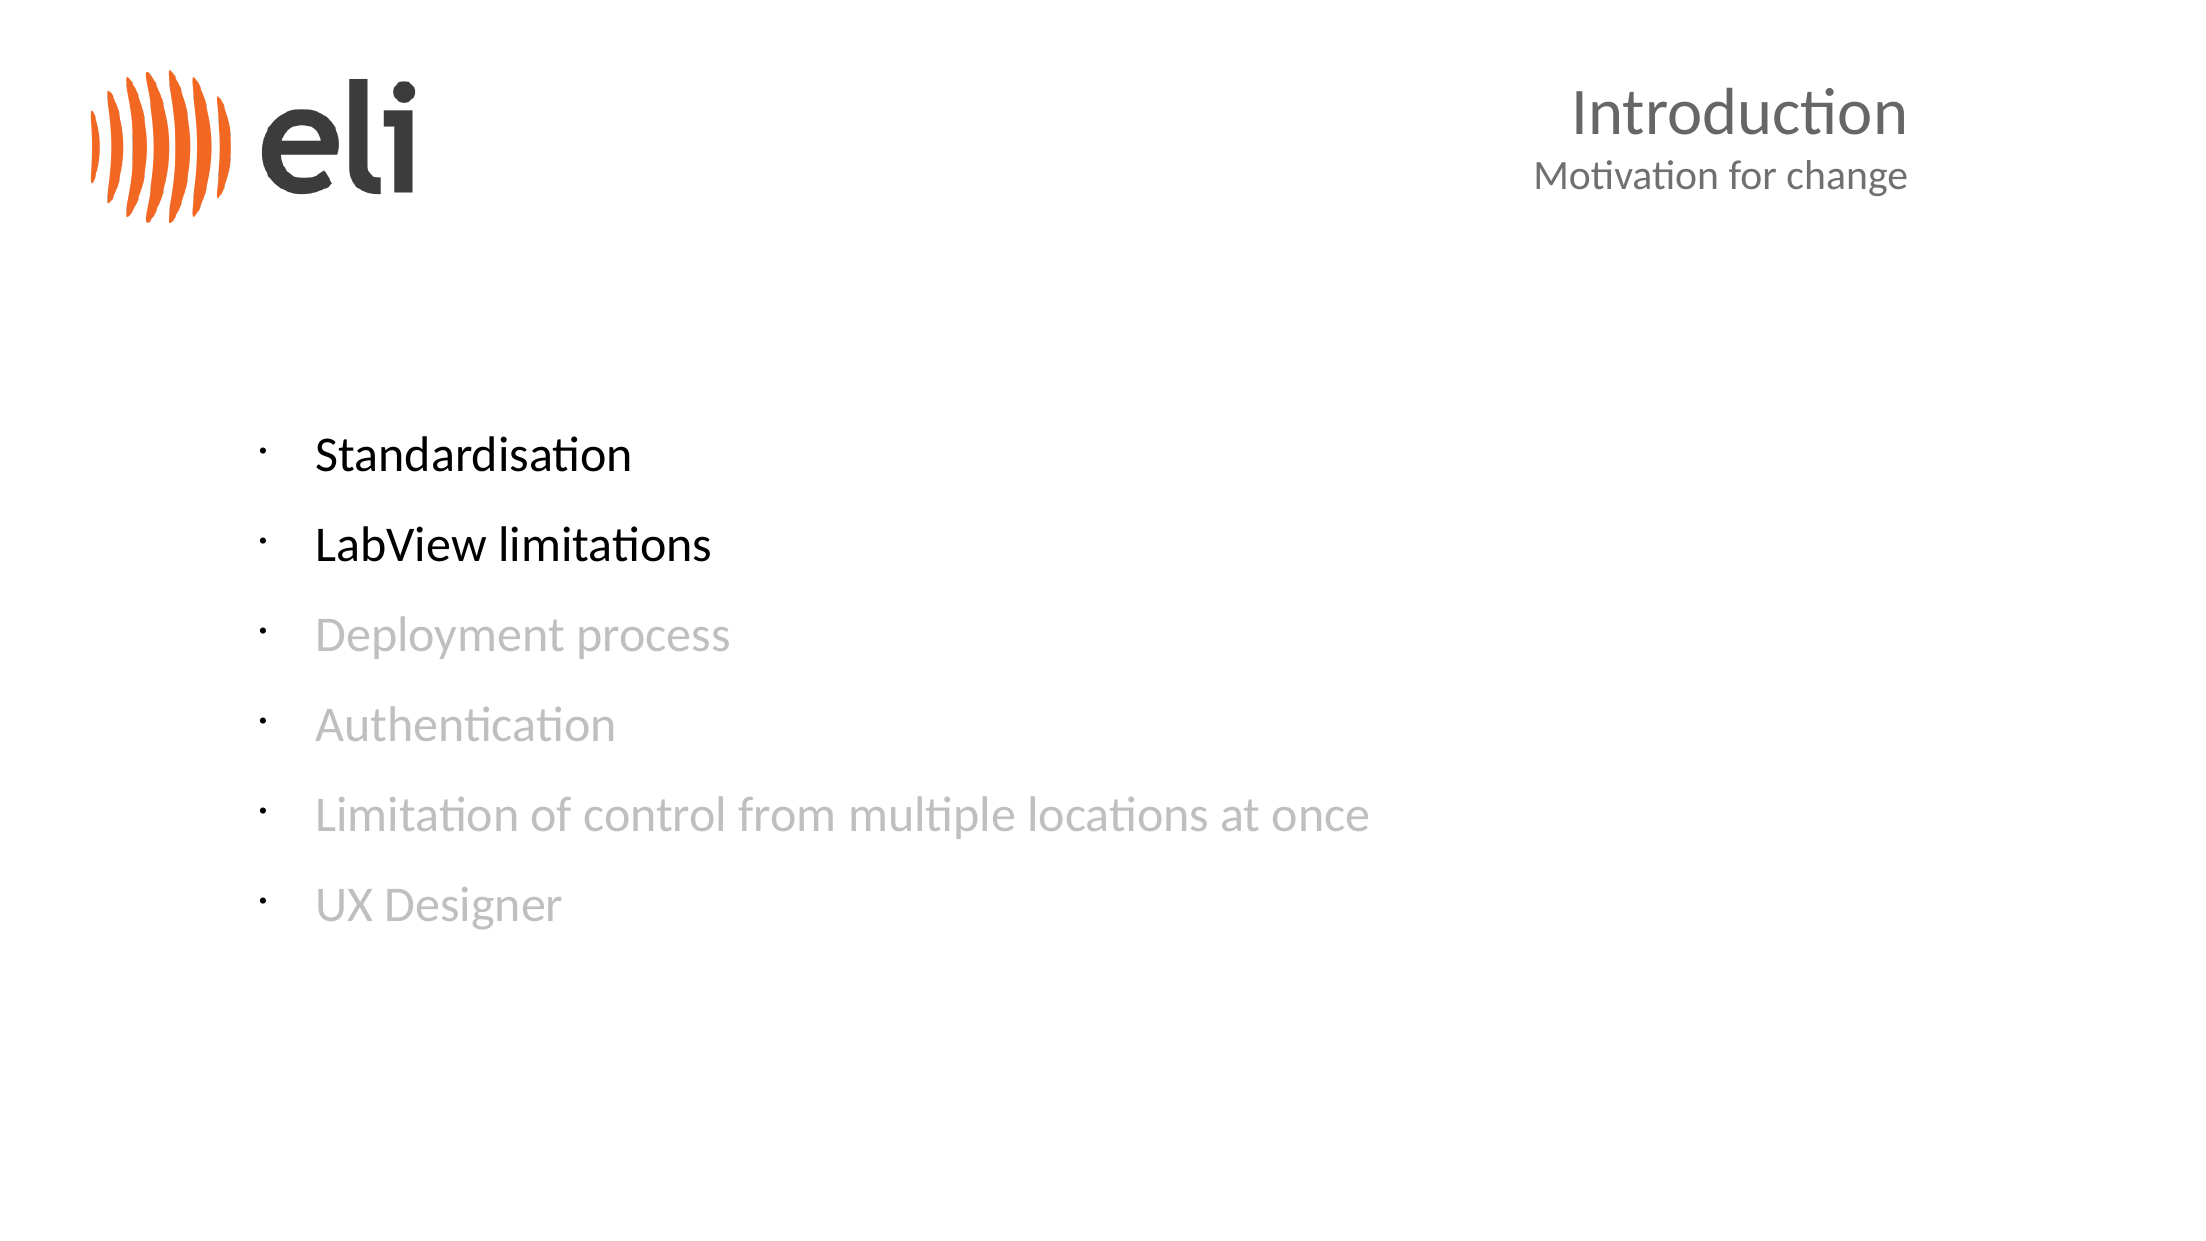

Introduction
Motivation for change

Standardisation
LabView limitations
Deployment process
Authentication
Limitation of control from multiple locations at once
UX Designer